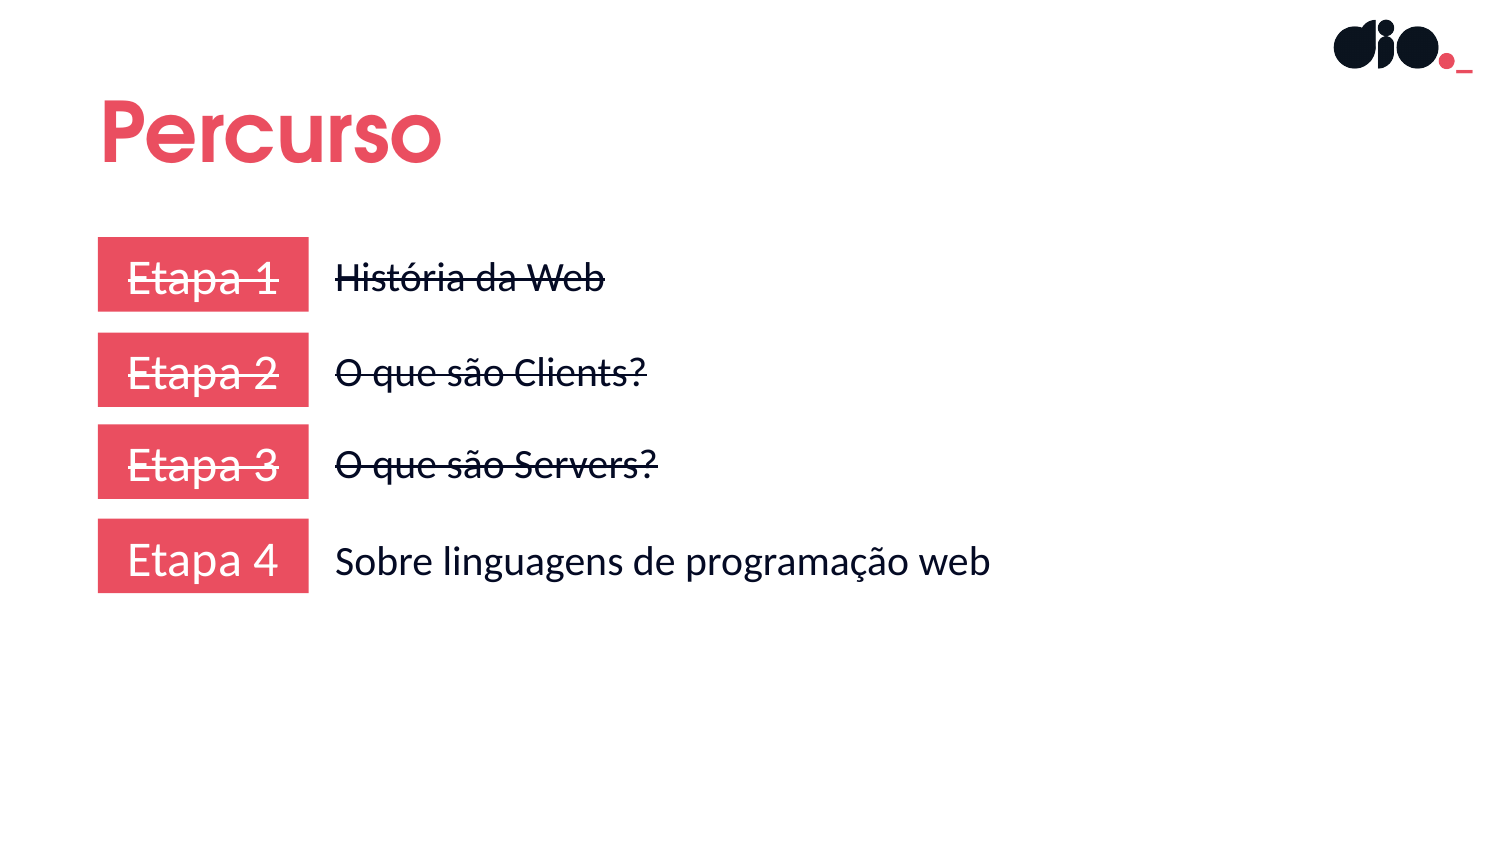

Percurso
Etapa 1
História da Web
Etapa 2
O que são Clients?
Etapa 3
O que são Servers?
Etapa 4
Sobre linguagens de programação web